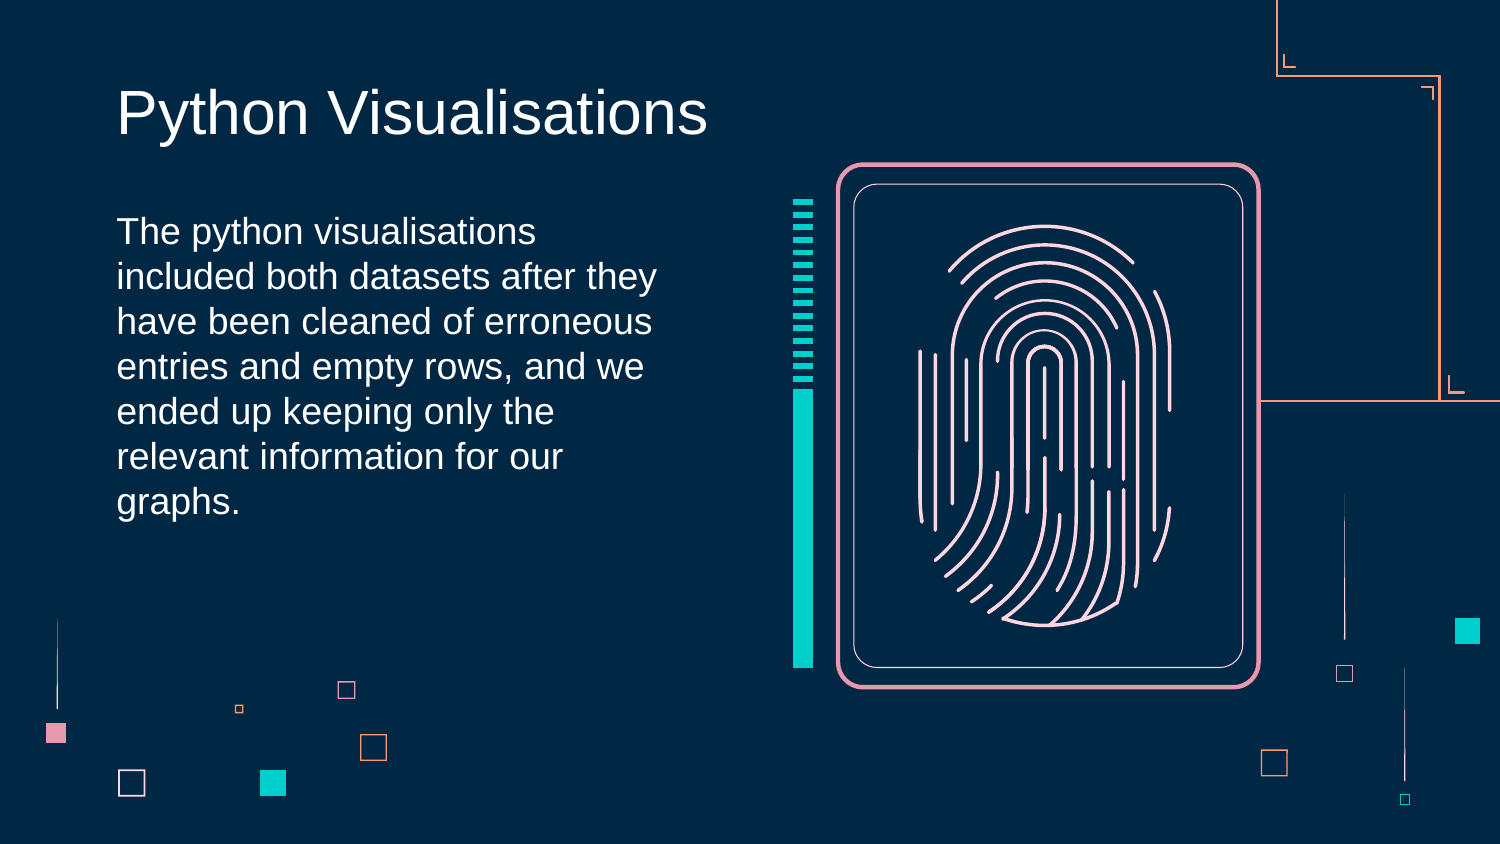

# Python Visualisations

The python visualisations included both datasets after they have been cleaned of erroneous entries and empty rows, and we ended up keeping only the relevant information for our graphs.